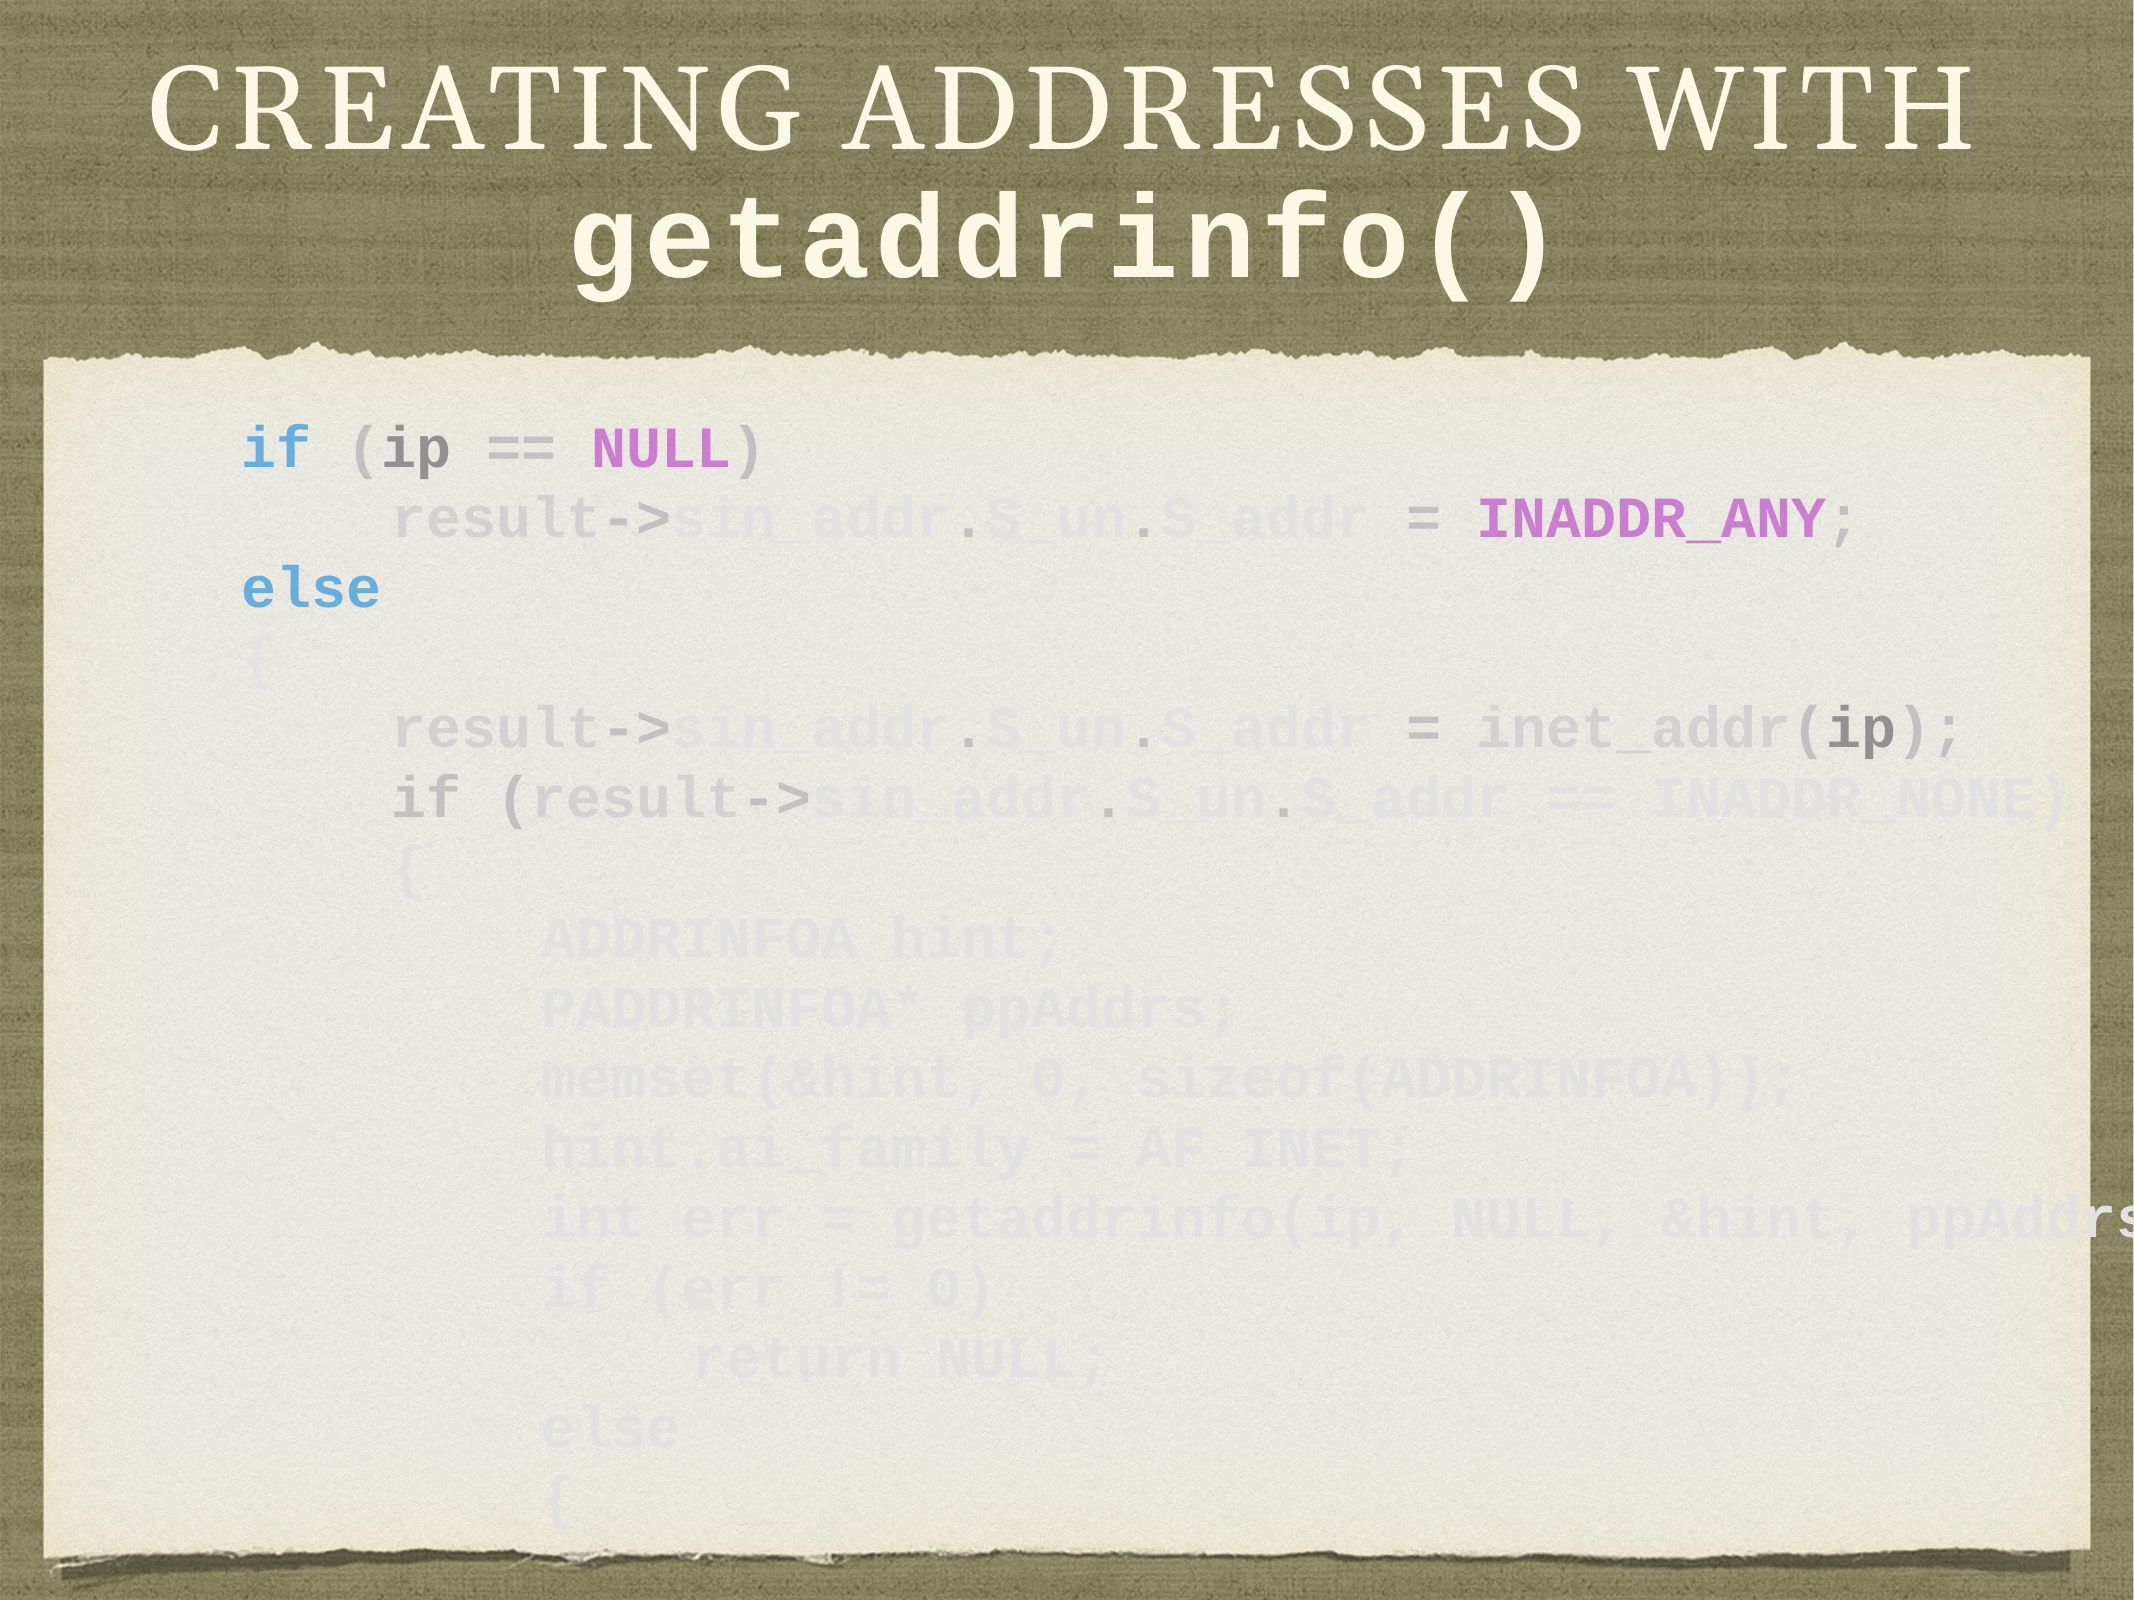

# Creating addresses with getaddrinfo()

	if (ip == NULL)
		result->sin_addr.S_un.S_addr = INADDR_ANY;
	else
	{
		result->sin_addr.S_un.S_addr = inet_addr(ip);
		if (result->sin_addr.S_un.S_addr == INADDR_NONE)
		{
			ADDRINFOA hint;
			PADDRINFOA* ppAddrs;
			memset(&hint, 0, sizeof(ADDRINFOA));
			hint.ai_family = AF_INET;
			int err = getaddrinfo(ip, NULL, &hint, ppAddrs);
			if (err != 0)
				return NULL;
			else
			{